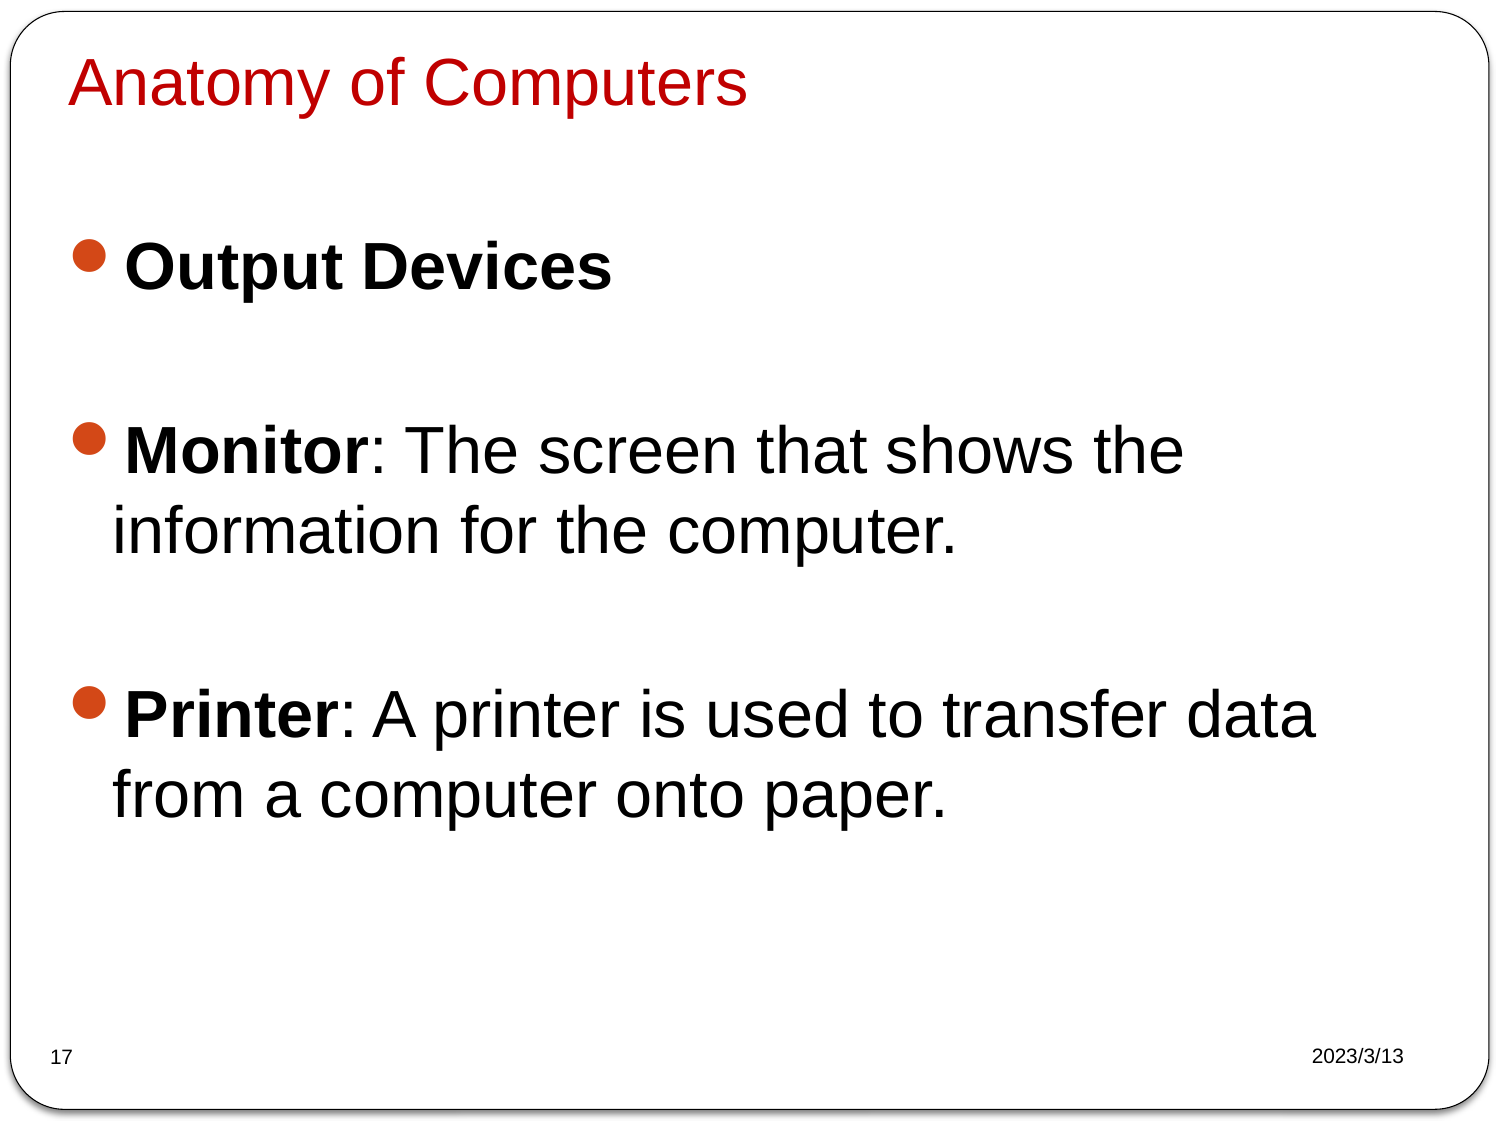

Anatomy of Computers

Output Devices

Monitor: The screen that shows the information for the computer.

Printer: A printer is used to transfer data from a computer onto paper.

2023/3/13
17